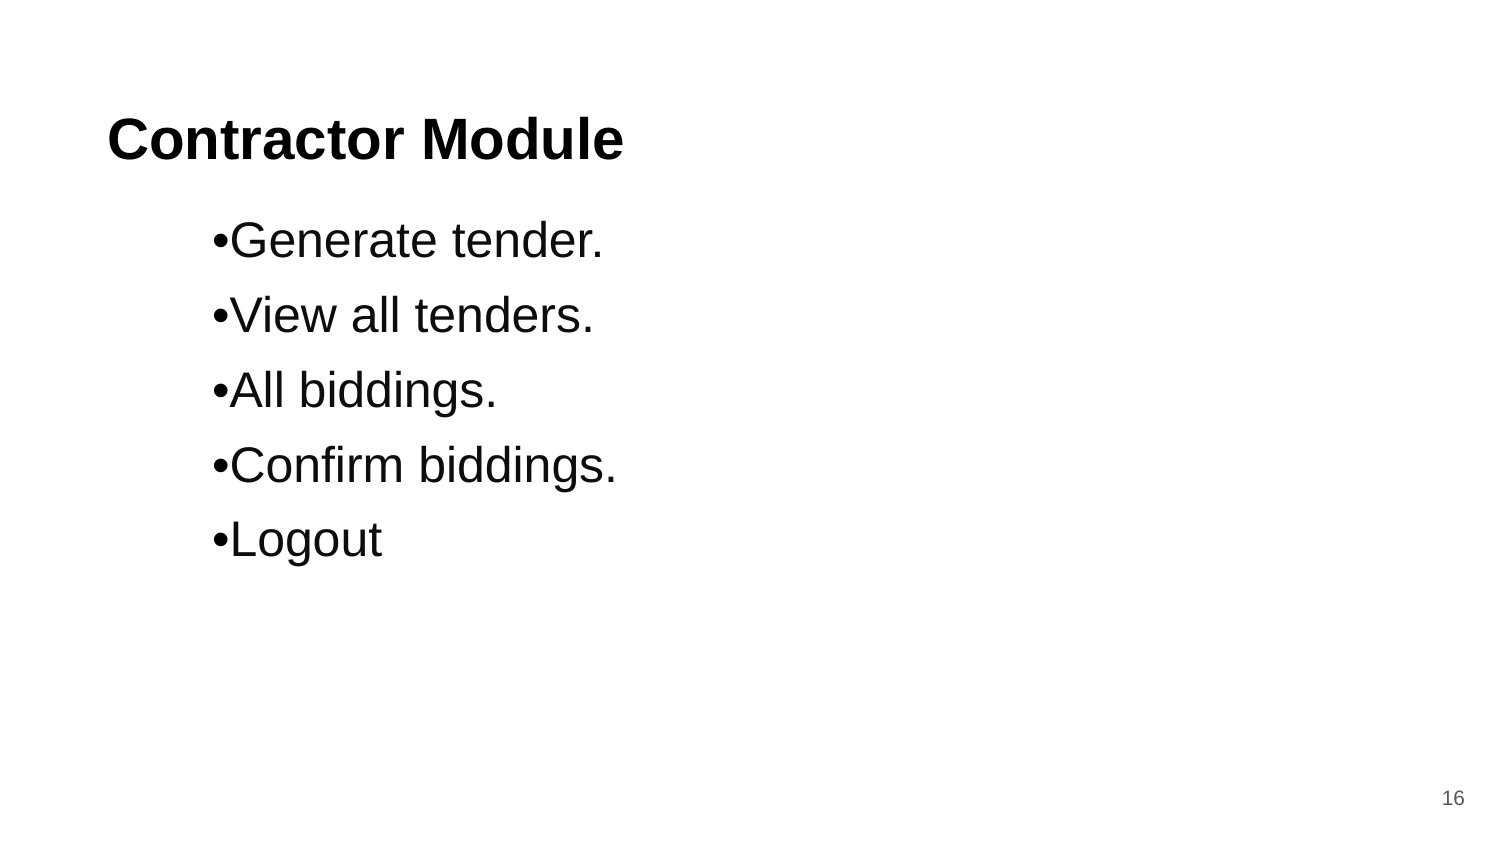

# Contractor Module
•Generate tender.
•View all tenders.
•All biddings.
•Confirm biddings.
•Logout

16